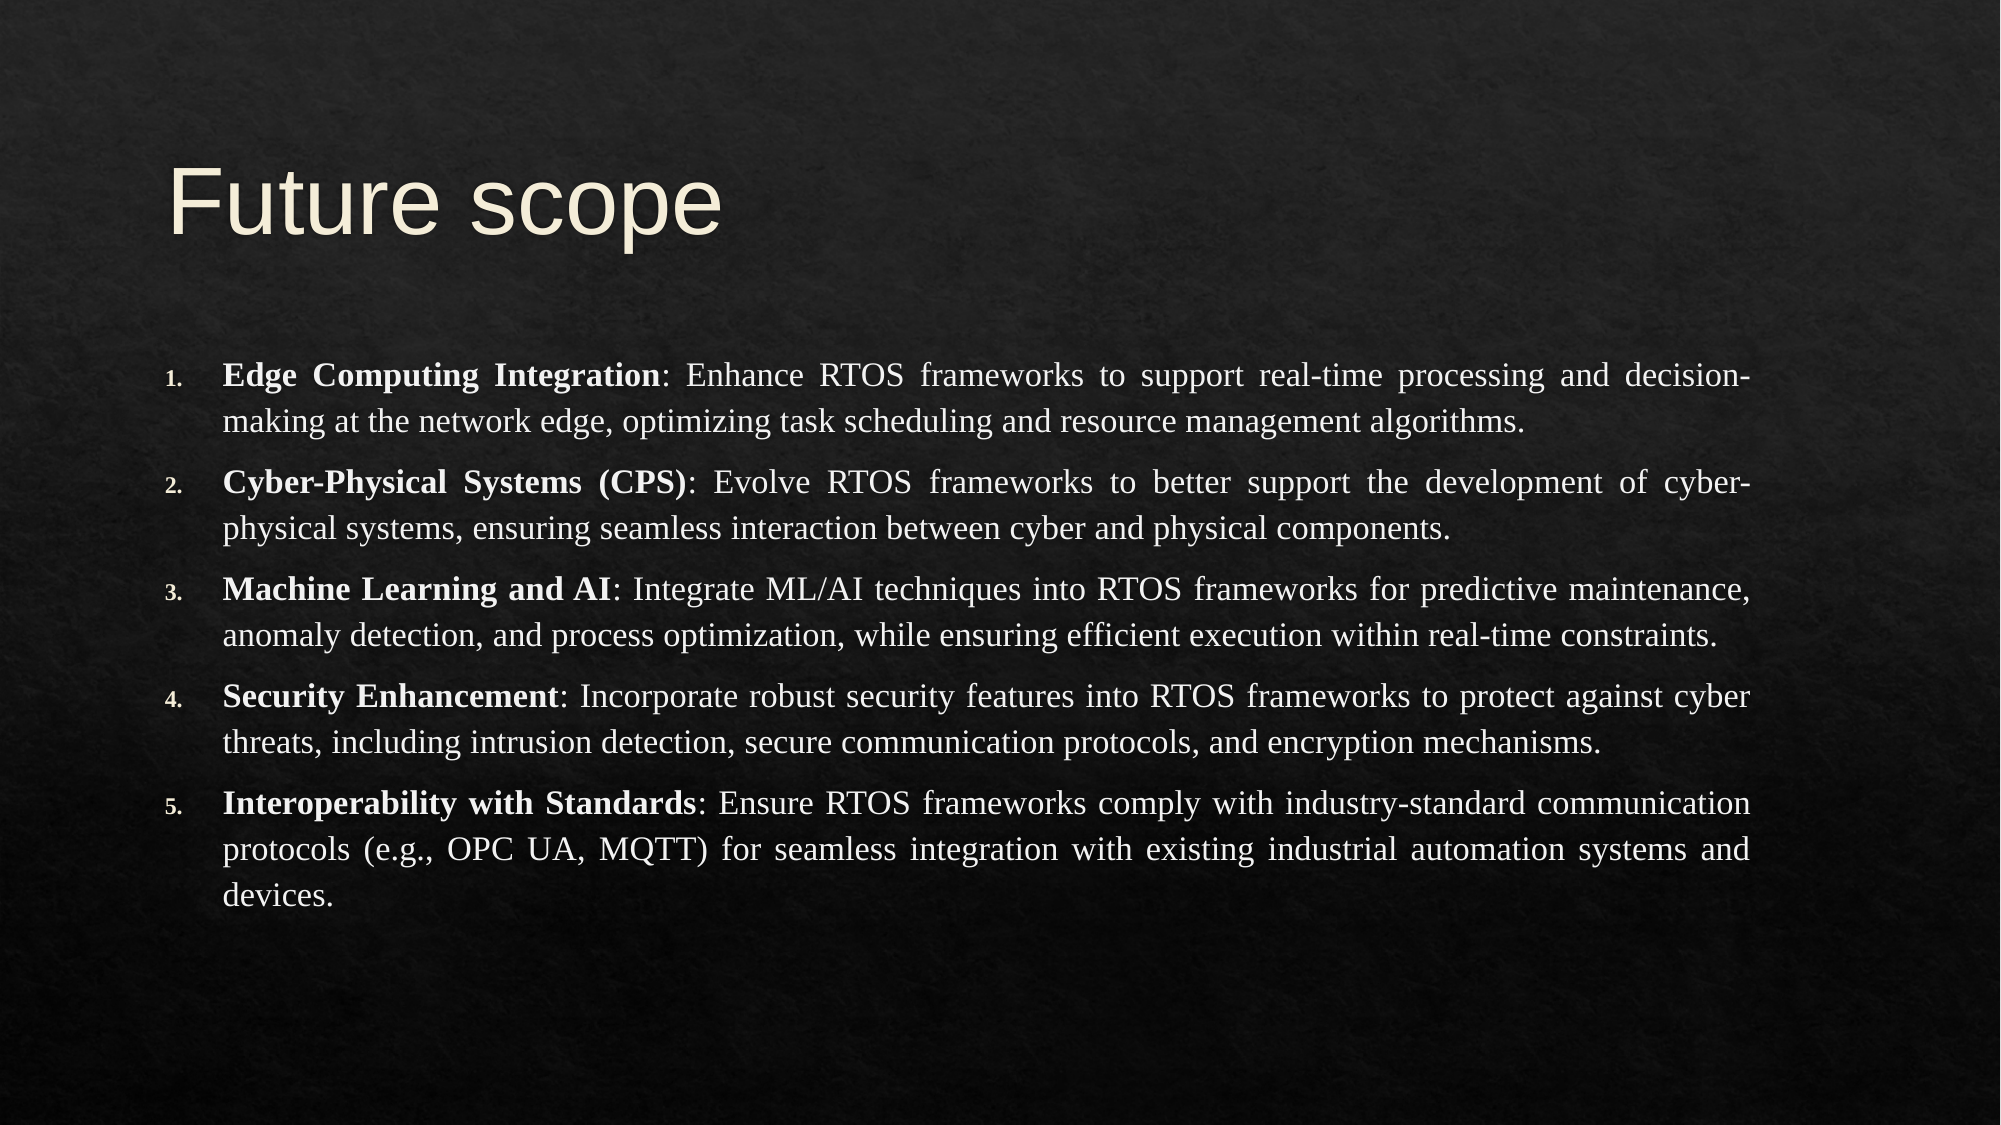

# Future scope
Edge Computing Integration: Enhance RTOS frameworks to support real-time processing and decision-making at the network edge, optimizing task scheduling and resource management algorithms.
Cyber-Physical Systems (CPS): Evolve RTOS frameworks to better support the development of cyber-physical systems, ensuring seamless interaction between cyber and physical components.
Machine Learning and AI: Integrate ML/AI techniques into RTOS frameworks for predictive maintenance, anomaly detection, and process optimization, while ensuring efficient execution within real-time constraints.
Security Enhancement: Incorporate robust security features into RTOS frameworks to protect against cyber threats, including intrusion detection, secure communication protocols, and encryption mechanisms.
Interoperability with Standards: Ensure RTOS frameworks comply with industry-standard communication protocols (e.g., OPC UA, MQTT) for seamless integration with existing industrial automation systems and devices.